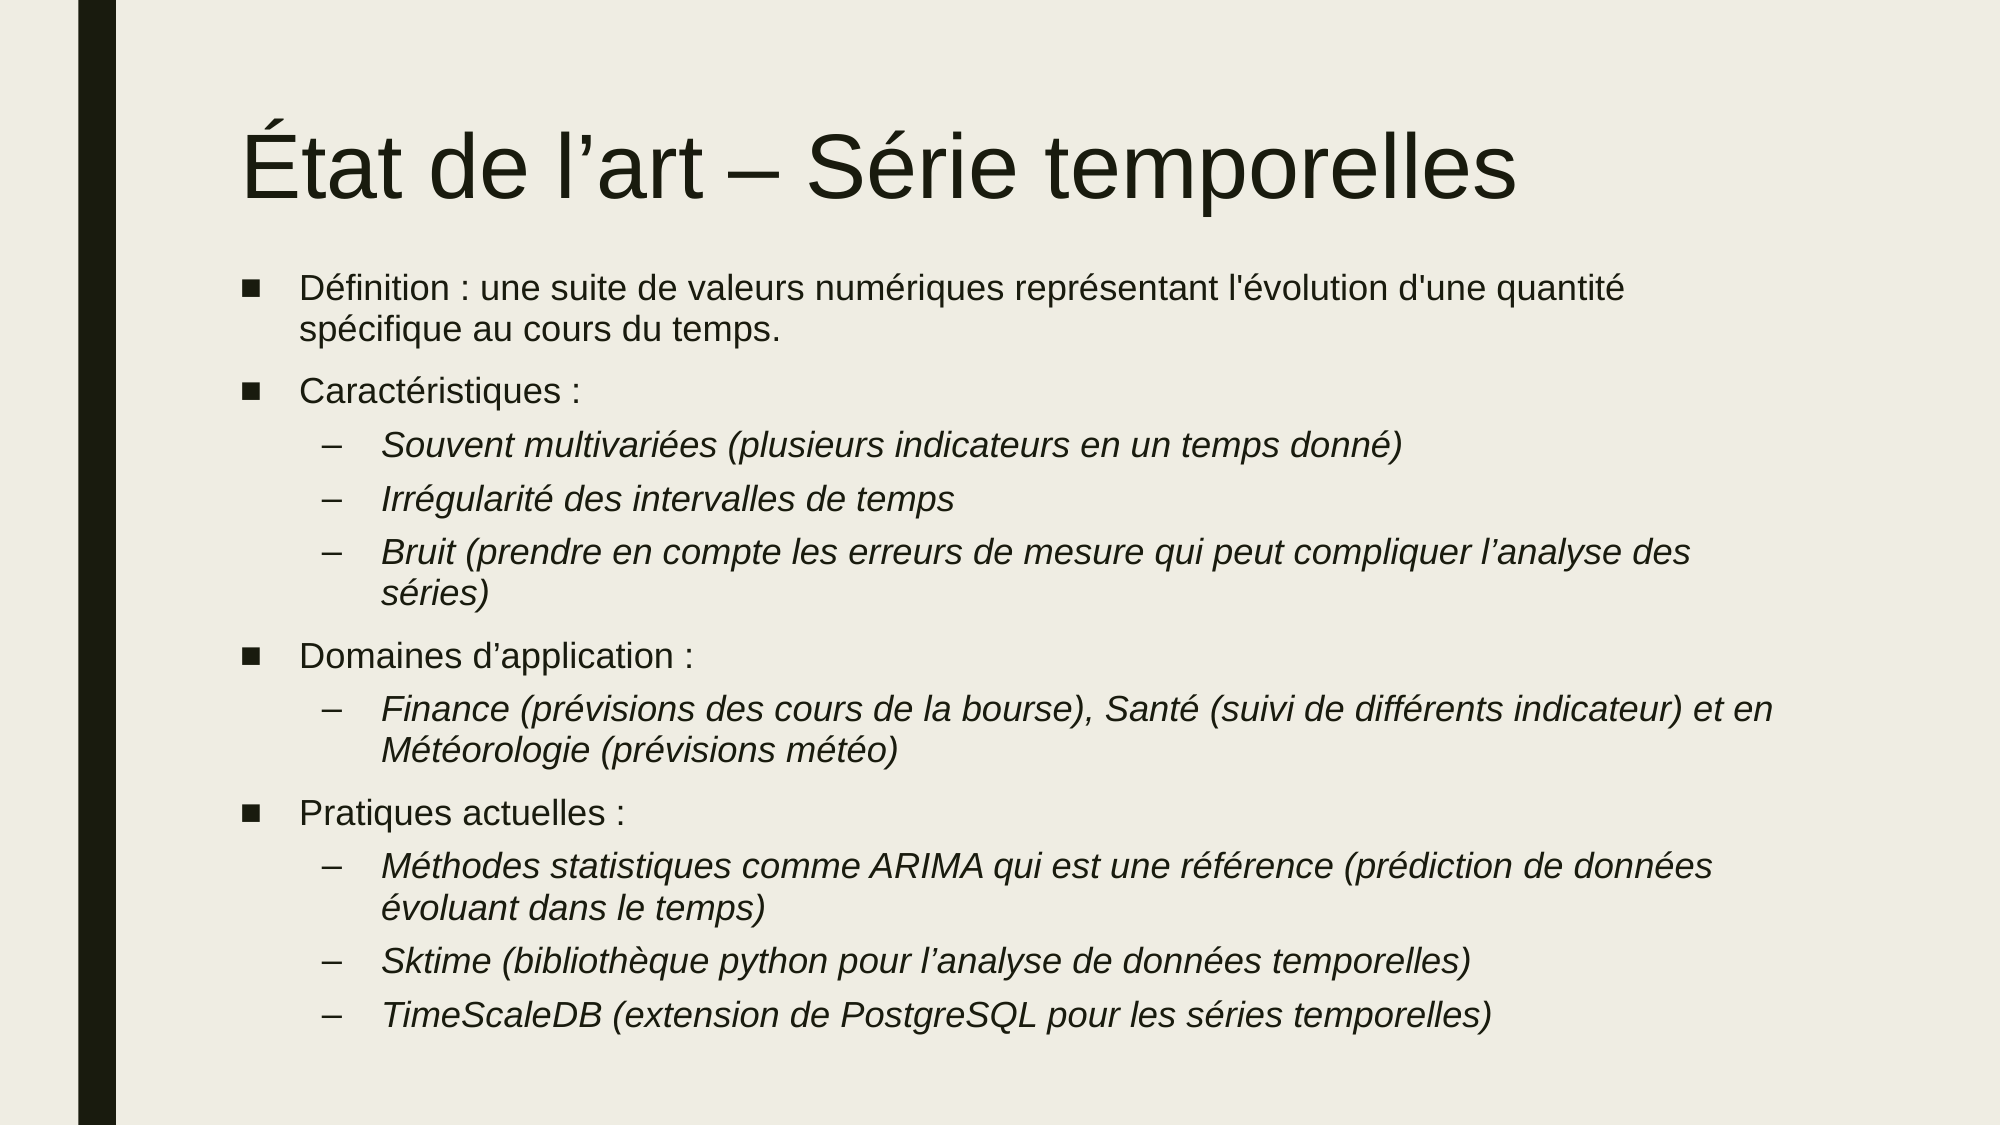

# État de l’art – Série temporelles
Définition : une suite de valeurs numériques représentant l'évolution d'une quantité spécifique au cours du temps.
Caractéristiques :
Souvent multivariées (plusieurs indicateurs en un temps donné)
Irrégularité des intervalles de temps
Bruit (prendre en compte les erreurs de mesure qui peut compliquer l’analyse des séries)
Domaines d’application :
Finance (prévisions des cours de la bourse), Santé (suivi de différents indicateur) et en Météorologie (prévisions météo)
Pratiques actuelles :
Méthodes statistiques comme ARIMA qui est une référence (prédiction de données évoluant dans le temps)
Sktime (bibliothèque python pour l’analyse de données temporelles)
TimeScaleDB (extension de PostgreSQL pour les séries temporelles)